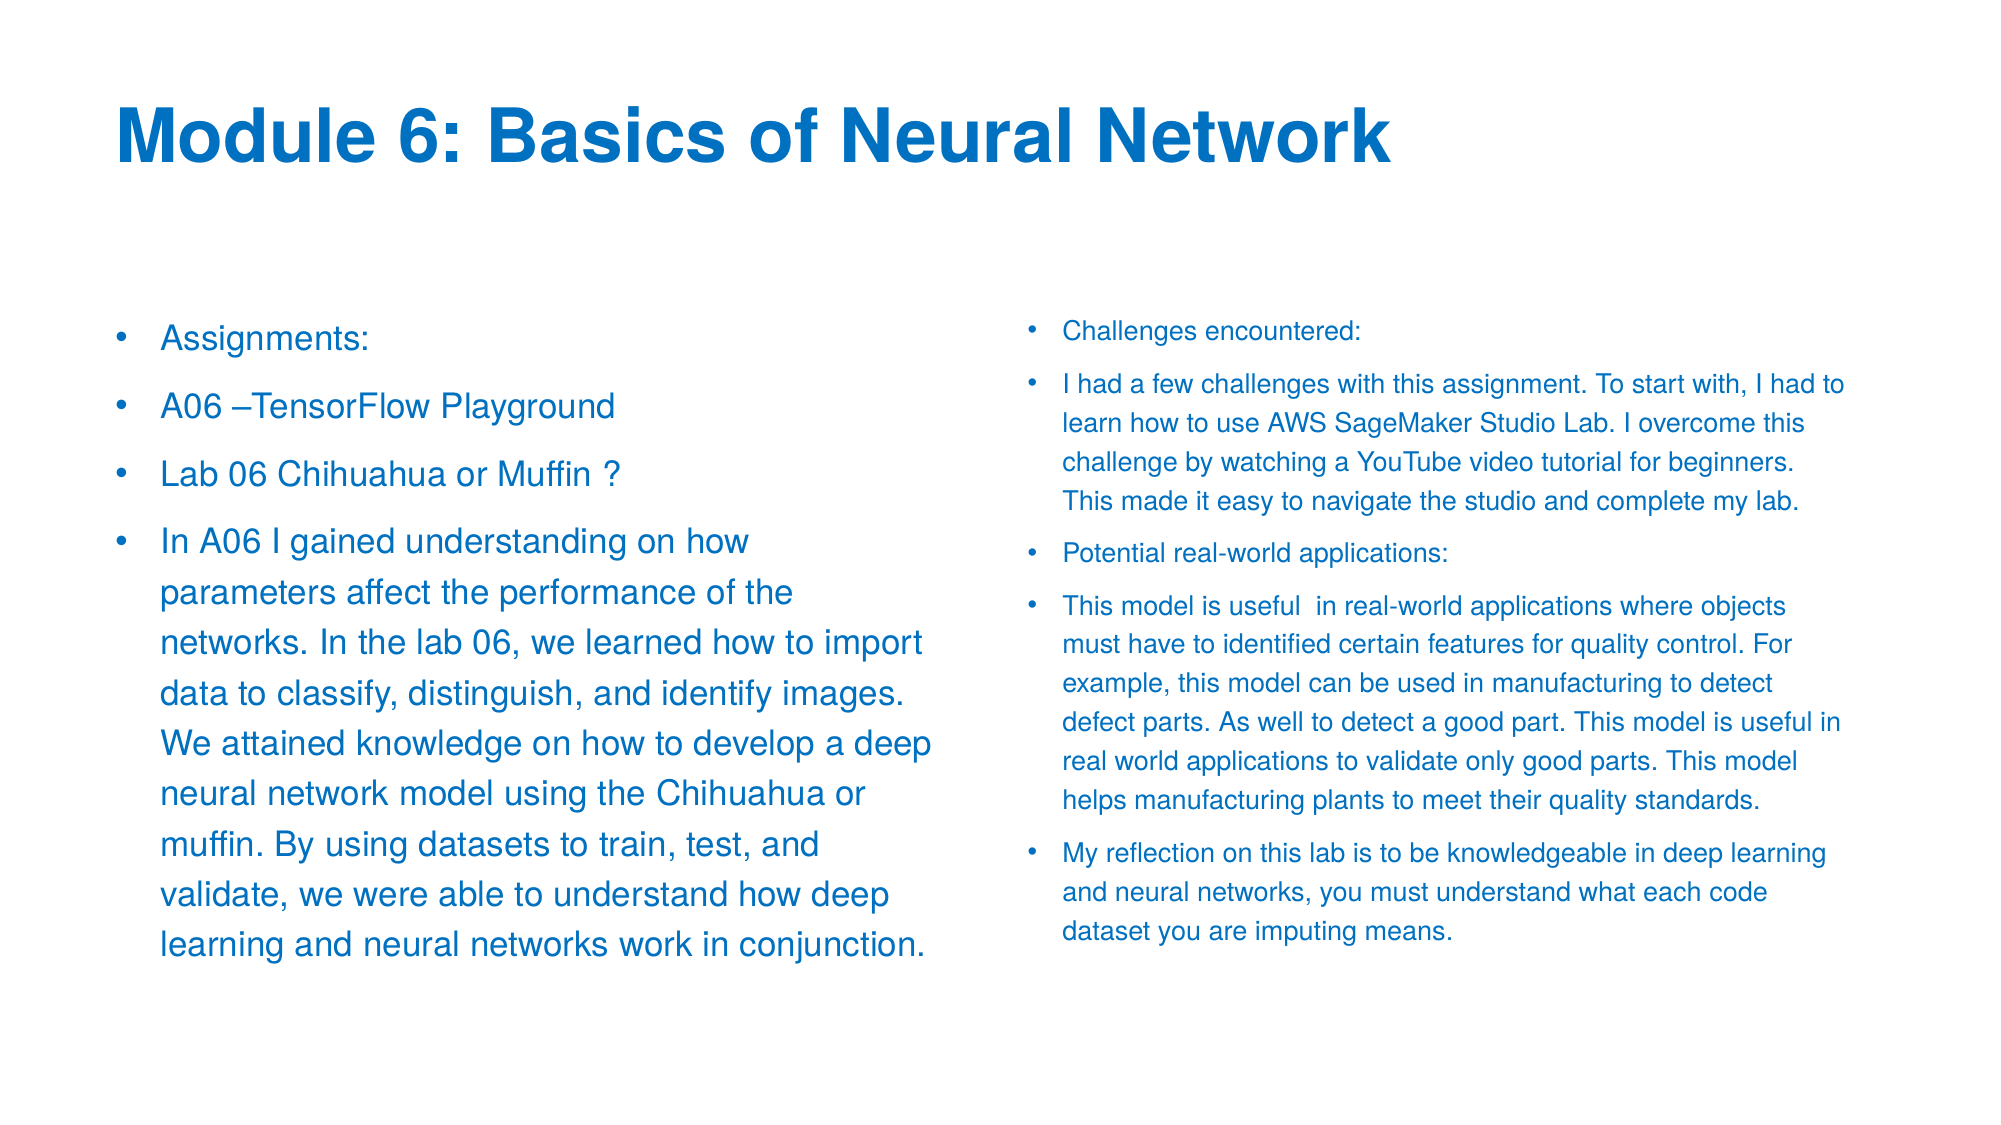

# Module 6: Basics of Neural Network
Assignments:
A06 –TensorFlow Playground
Lab 06 Chihuahua or Muffin ?
In A06 I gained understanding on how parameters affect the performance of the networks. In the lab 06, we learned how to import data to classify, distinguish, and identify images. We attained knowledge on how to develop a deep neural network model using the Chihuahua or muffin. By using datasets to train, test, and validate, we were able to understand how deep learning and neural networks work in conjunction.
Challenges encountered:
I had a few challenges with this assignment. To start with, I had to learn how to use AWS SageMaker Studio Lab. I overcome this challenge by watching a YouTube video tutorial for beginners. This made it easy to navigate the studio and complete my lab.
Potential real-world applications:
This model is useful  in real-world applications where objects must have to identified certain features for quality control. For example, this model can be used in manufacturing to detect defect parts. As well to detect a good part. This model is useful in real world applications to validate only good parts. This model helps manufacturing plants to meet their quality standards.
My reflection on this lab is to be knowledgeable in deep learning and neural networks, you must understand what each code dataset you are imputing means.